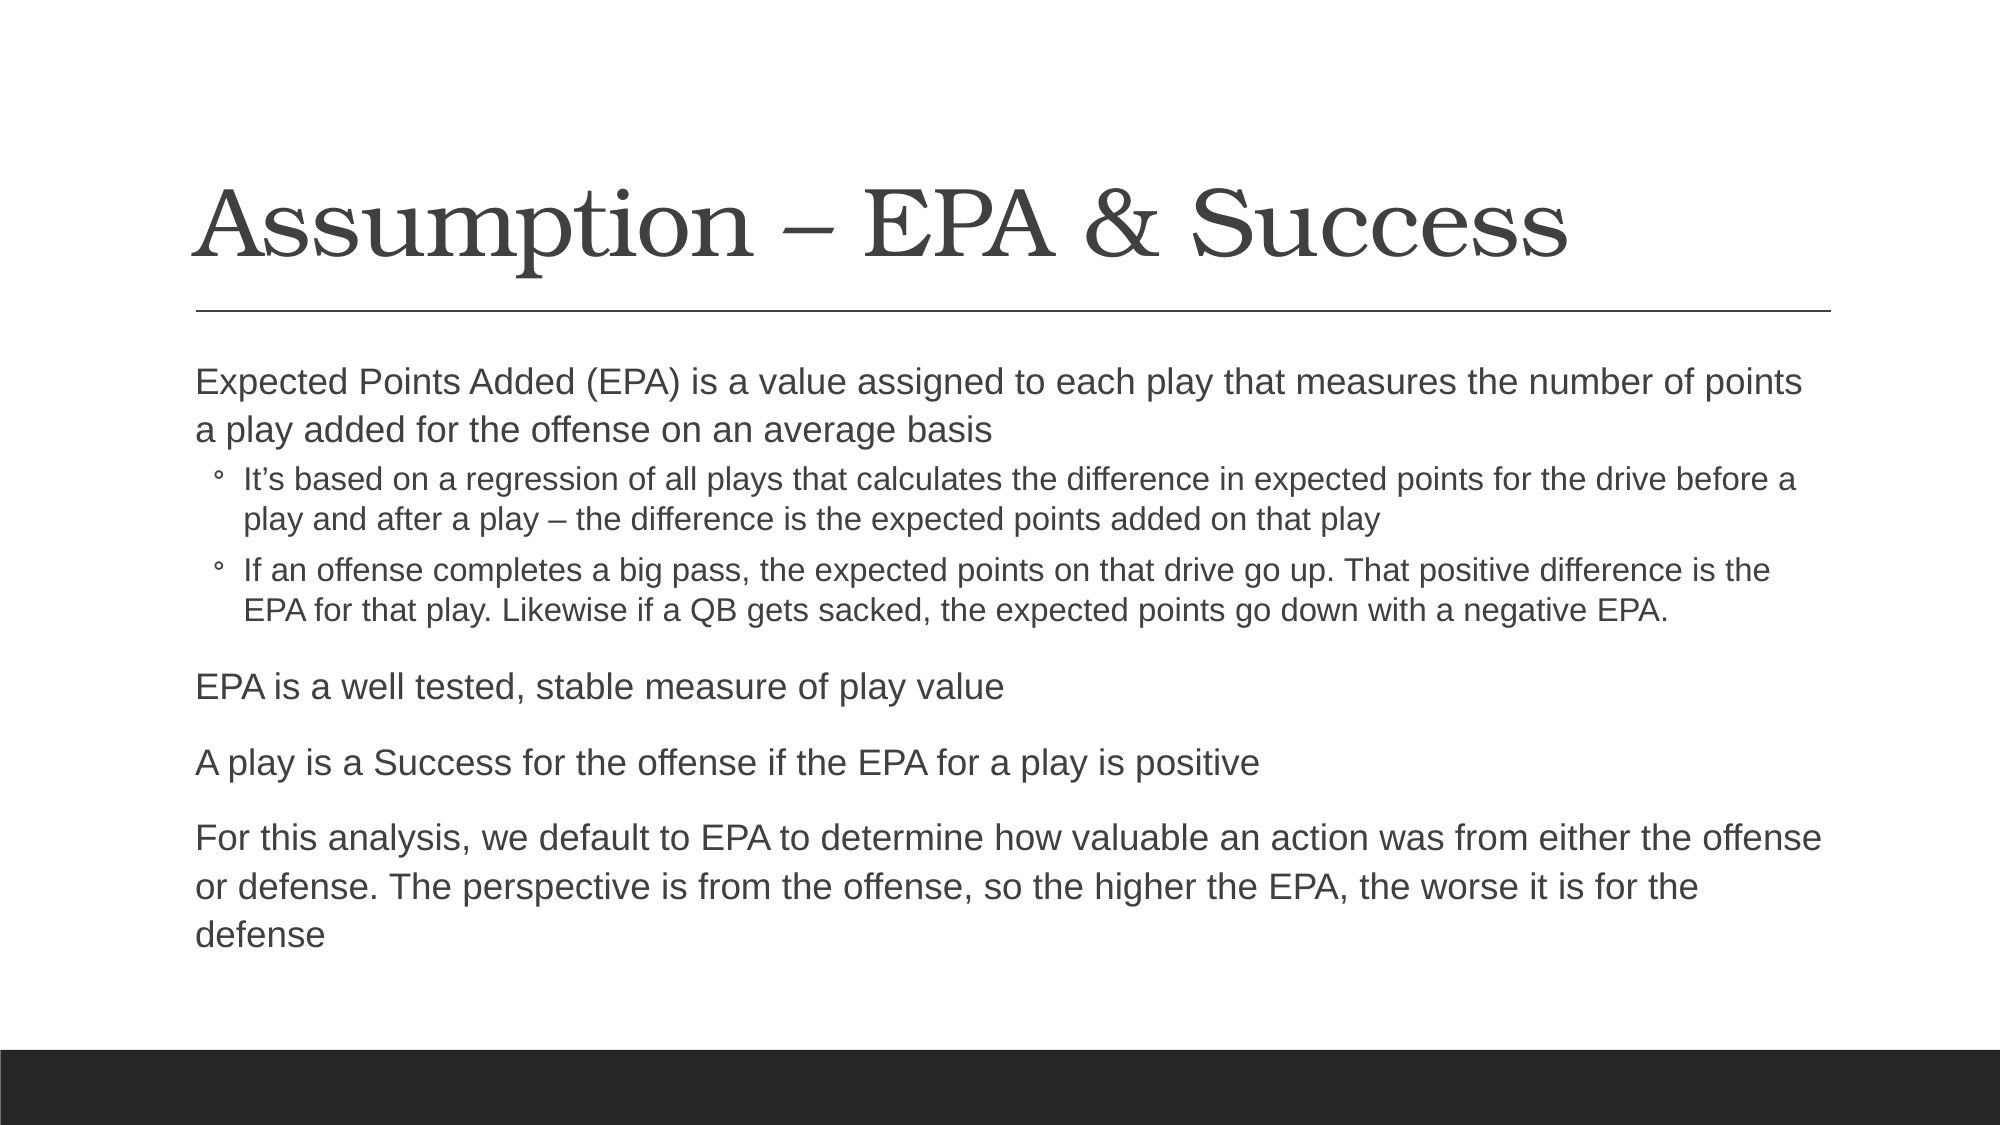

# Assumption – EPA & Success
Expected Points Added (EPA) is a value assigned to each play that measures the number of points a play added for the offense on an average basis
It’s based on a regression of all plays that calculates the difference in expected points for the drive before a play and after a play – the difference is the expected points added on that play
If an offense completes a big pass, the expected points on that drive go up. That positive difference is the EPA for that play. Likewise if a QB gets sacked, the expected points go down with a negative EPA.
EPA is a well tested, stable measure of play value
A play is a Success for the offense if the EPA for a play is positive
For this analysis, we default to EPA to determine how valuable an action was from either the offense or defense. The perspective is from the offense, so the higher the EPA, the worse it is for the defense